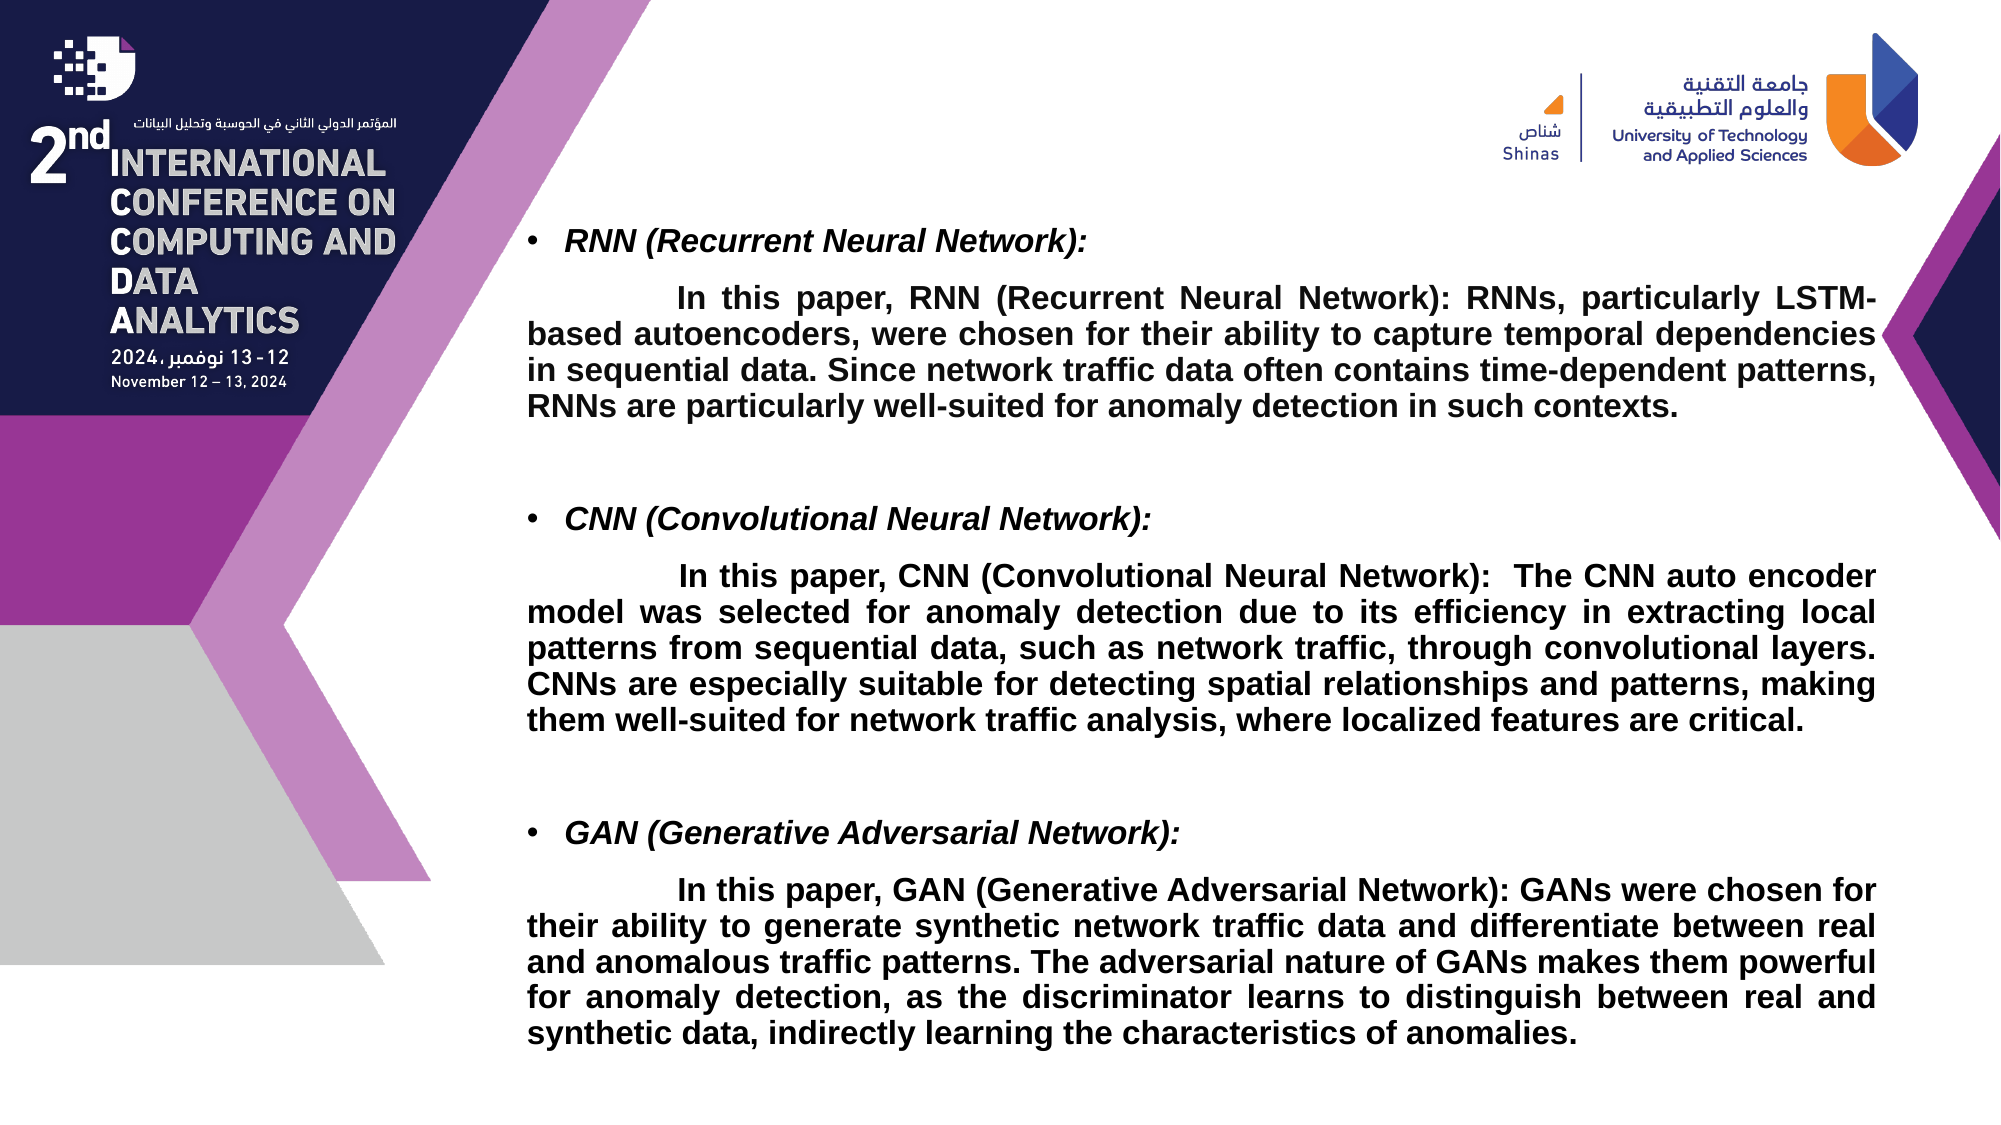

RNN (Recurrent Neural Network):
	In this paper, RNN (Recurrent Neural Network): RNNs, particularly LSTM-based autoencoders, were chosen for their ability to capture temporal dependencies in sequential data. Since network traffic data often contains time-dependent patterns, RNNs are particularly well-suited for anomaly detection in such contexts.

CNN (Convolutional Neural Network):
 	In this paper, CNN (Convolutional Neural Network):  The CNN auto encoder model was selected for anomaly detection due to its efficiency in extracting local patterns from sequential data, such as network traffic, through convolutional layers. CNNs are especially suitable for detecting spatial relationships and patterns, making them well-suited for network traffic analysis, where localized features are critical.

GAN (Generative Adversarial Network):
 	In this paper, GAN (Generative Adversarial Network): GANs were chosen for their ability to generate synthetic network traffic data and differentiate between real and anomalous traffic patterns. The adversarial nature of GANs makes them powerful for anomaly detection, as the discriminator learns to distinguish between real and synthetic data, indirectly learning the characteristics of anomalies.